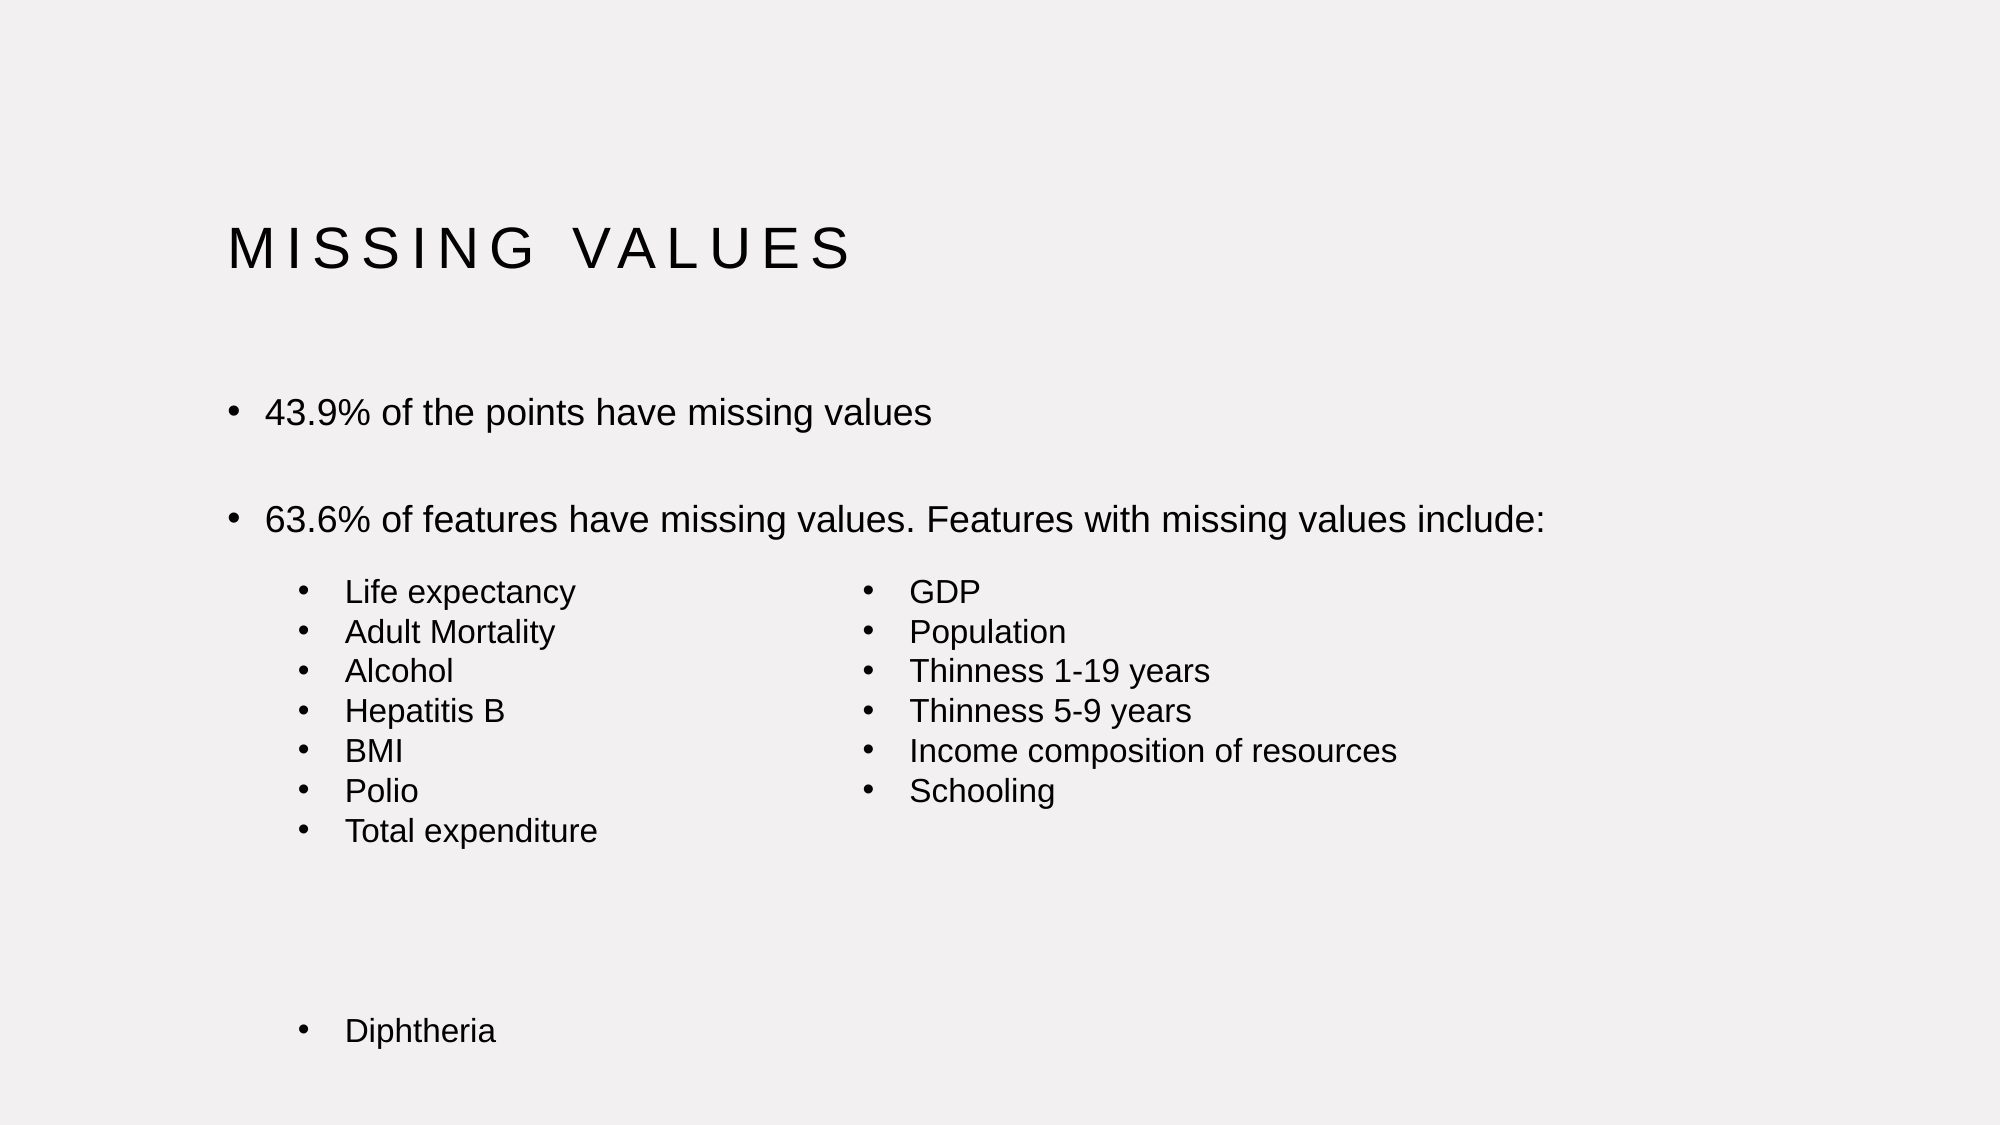

# missing Values
43.9% of the points have missing values

63.6% of features have missing values. Features with missing values include:

Life expectancy
Adult Mortality
Alcohol
Hepatitis B
BMI
Polio
Total expenditure

Diphtheria
GDP
Population
Thinness 1-19 years
Thinness 5-9 years
Income composition of resources
Schooling